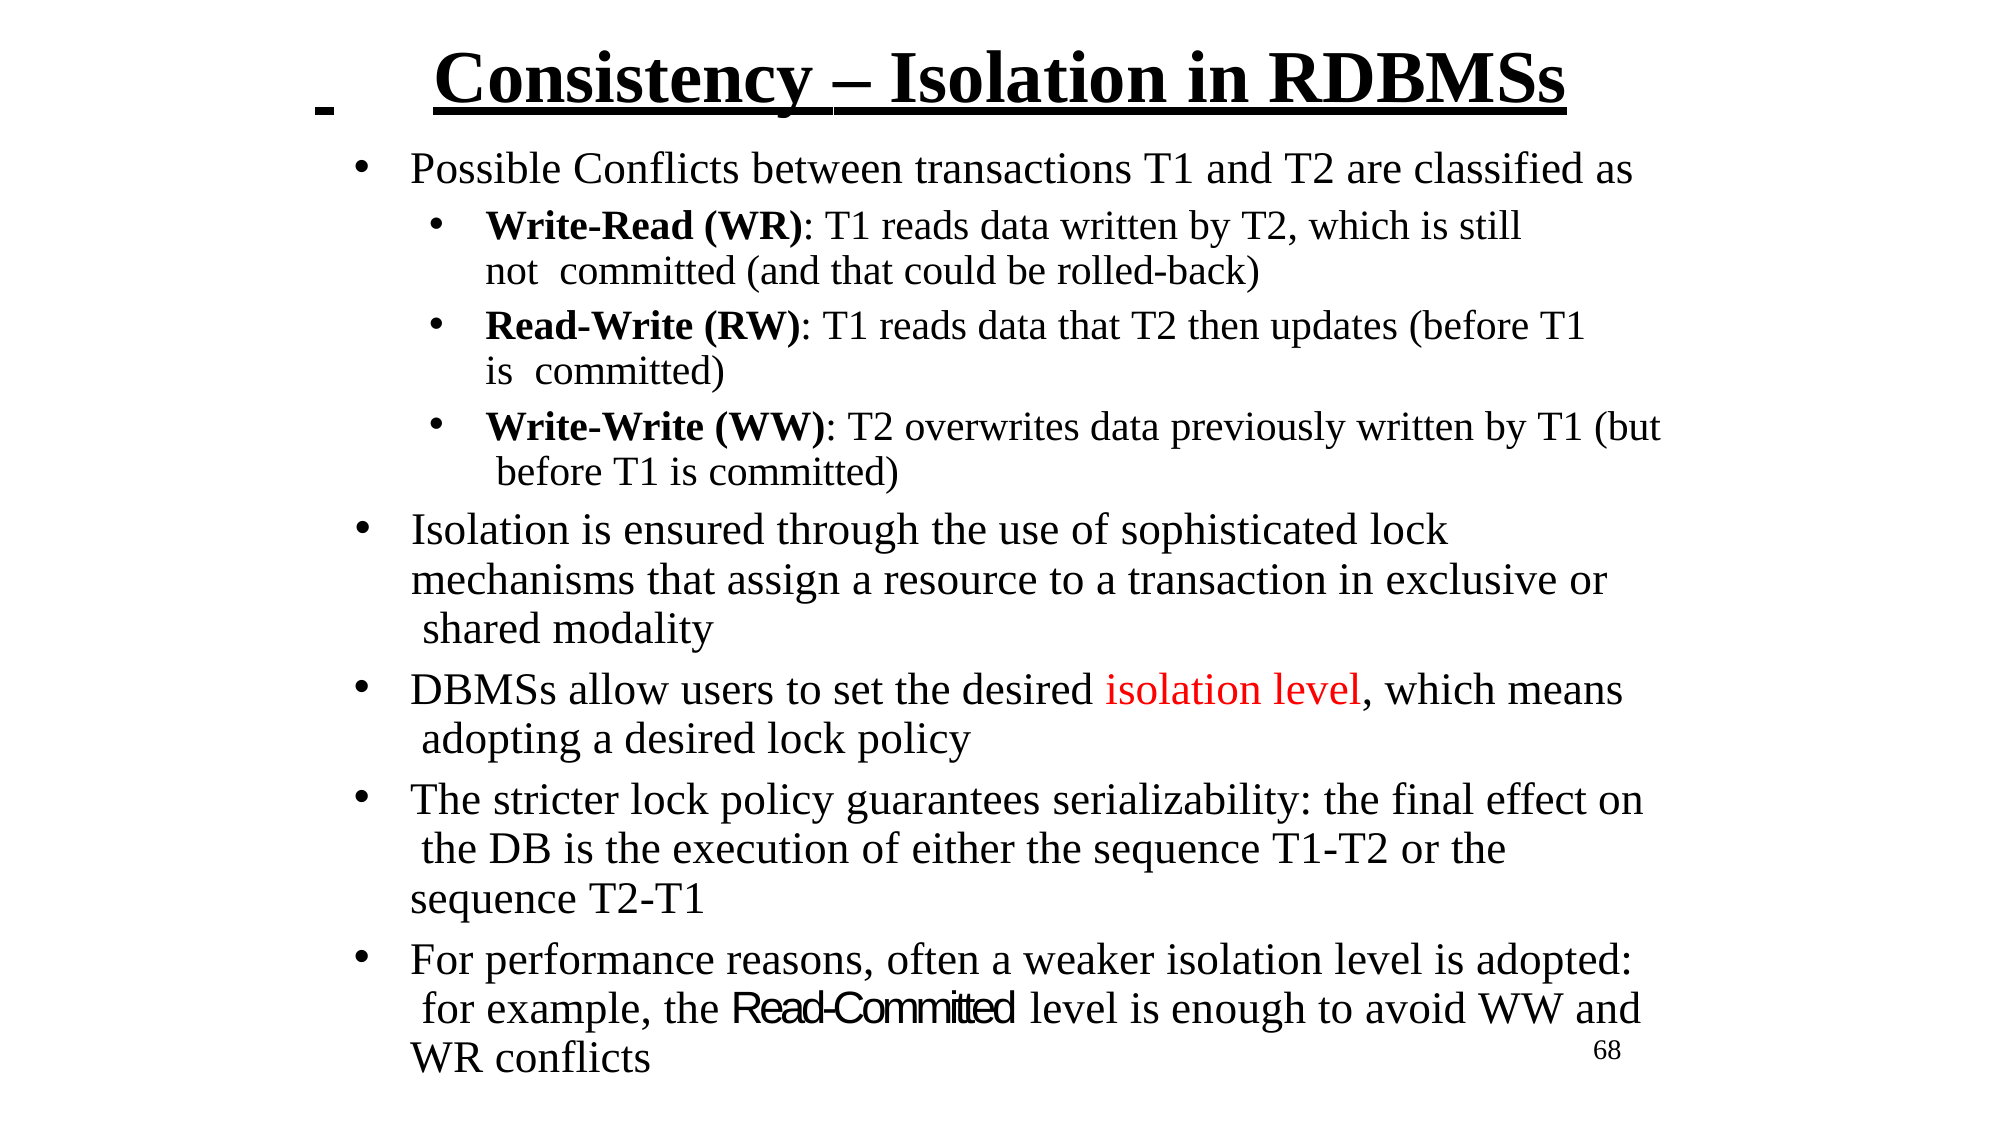

# Consistency – Isolation in RDBMSs
Possible Conflicts between transactions T1 and T2 are classified as
Write-Read (WR): T1 reads data written by T2, which is still not  committed (and that could be rolled-back)
Read-Write (RW): T1 reads data that T2 then updates (before T1 is  committed)
Write-Write (WW): T2 overwrites data previously written by T1 (but  before T1 is committed)
Isolation is ensured through the use of sophisticated lock  mechanisms that assign a resource to a transaction in exclusive or  shared modality
DBMSs allow users to set the desired isolation level, which means  adopting a desired lock policy
The stricter lock policy guarantees serializability: the final effect on  the DB is the execution of either the sequence T1-T2 or the  sequence T2-T1
For performance reasons, often a weaker isolation level is adopted:  for example, the Read-Committed level is enough to avoid WW and
WR conflicts
68